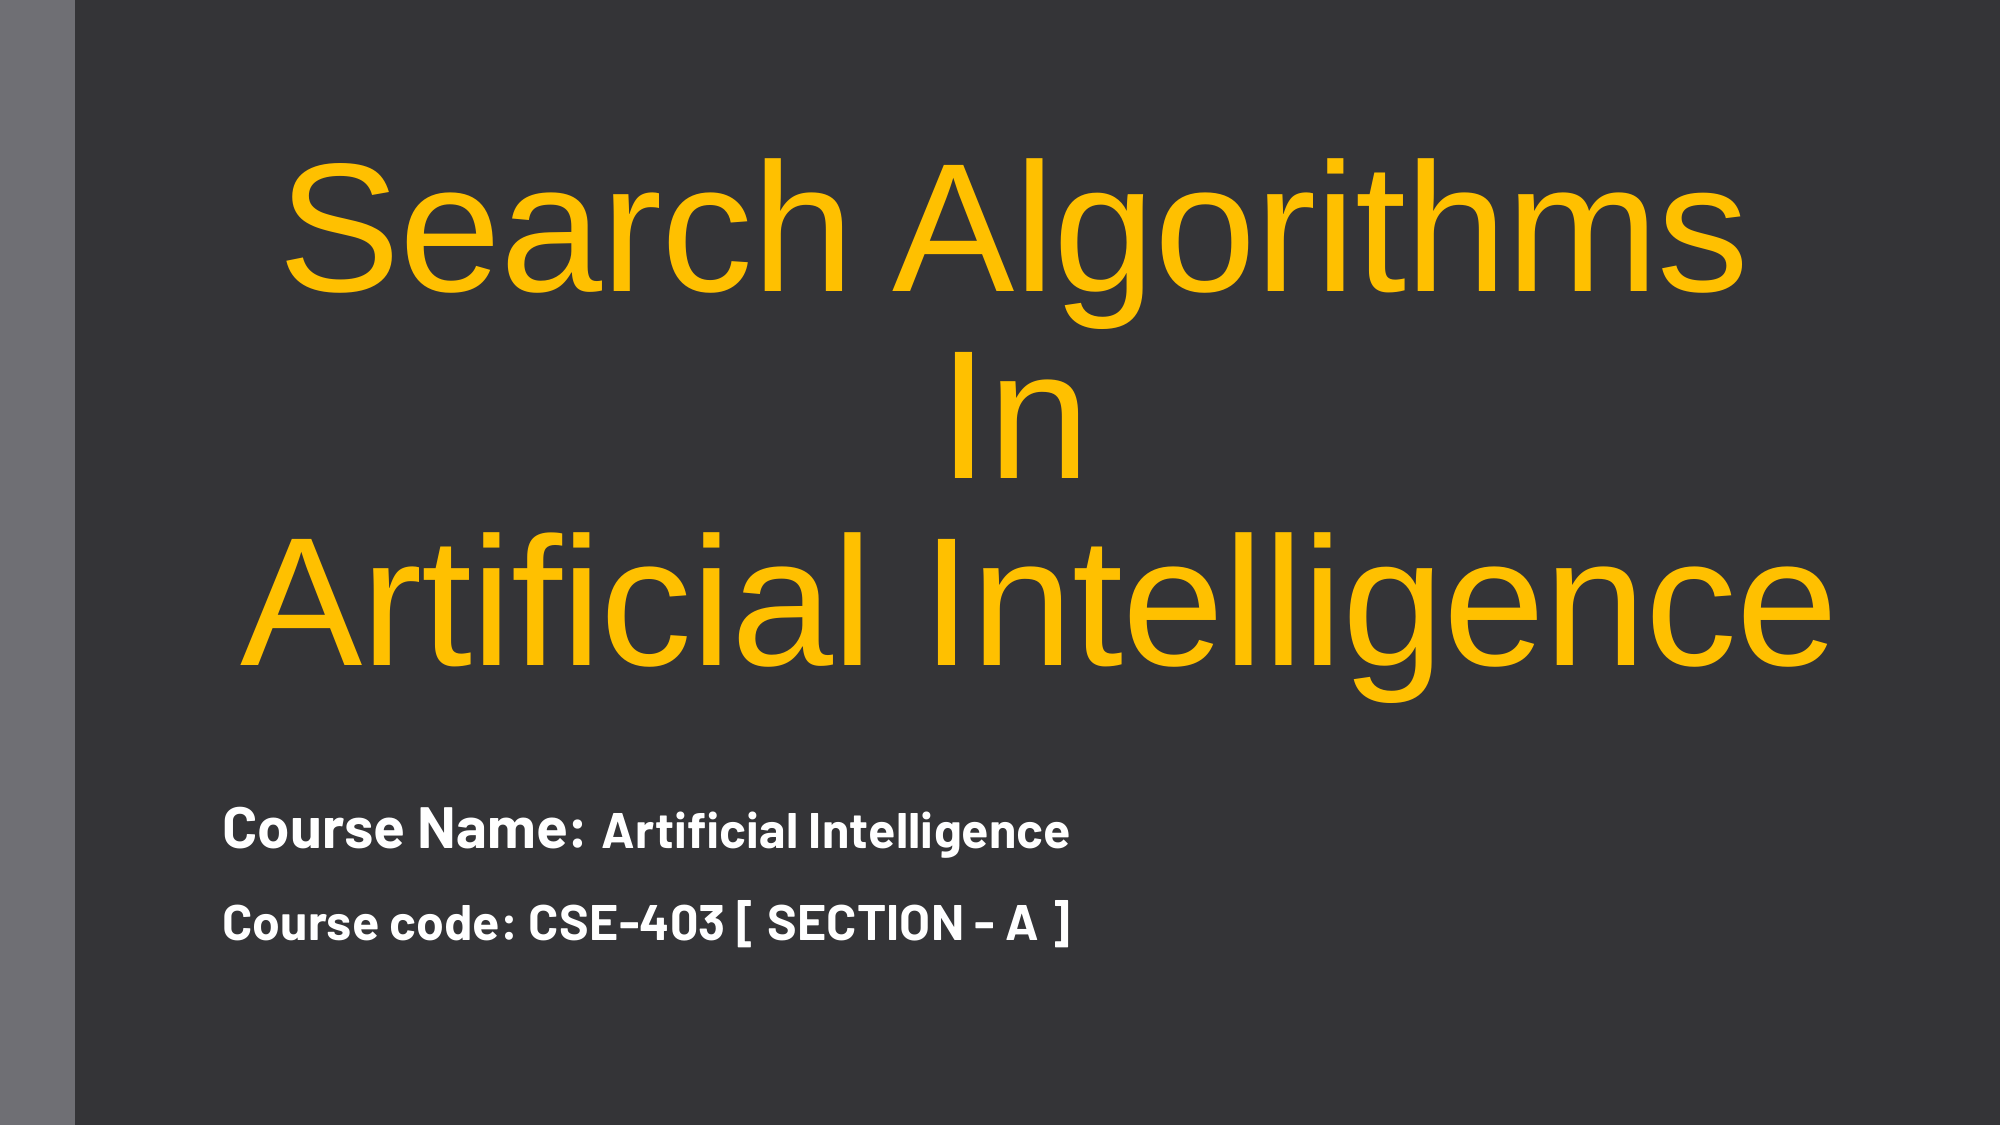

# Search Algorithms In Artificial Intelligence
Course Name: Artificial Intelligence
Course code: CSE-403 [ SECTION - A ]